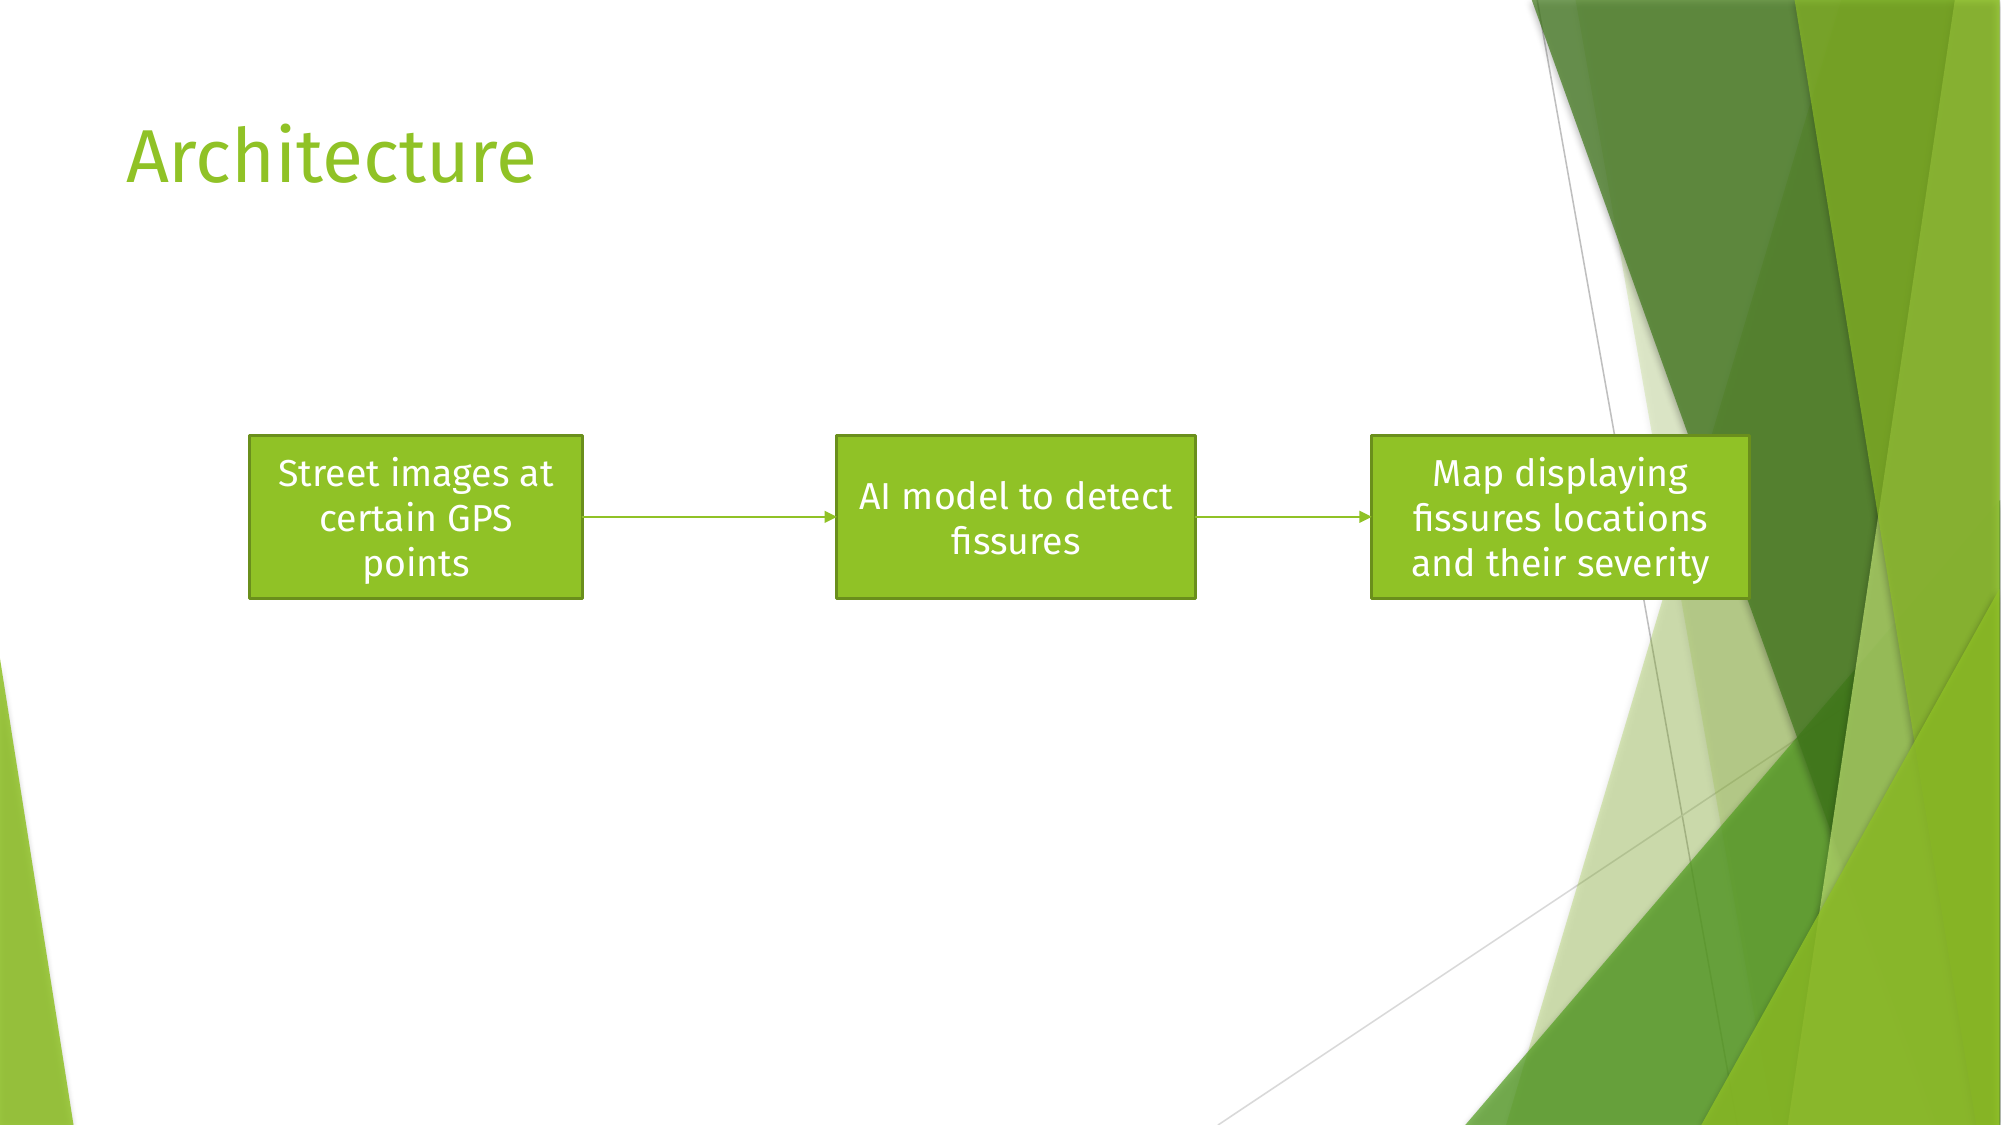

# Architecture

Street images at certain GPS points
AI model to detect fissures
Map displaying fissures locations and their severity